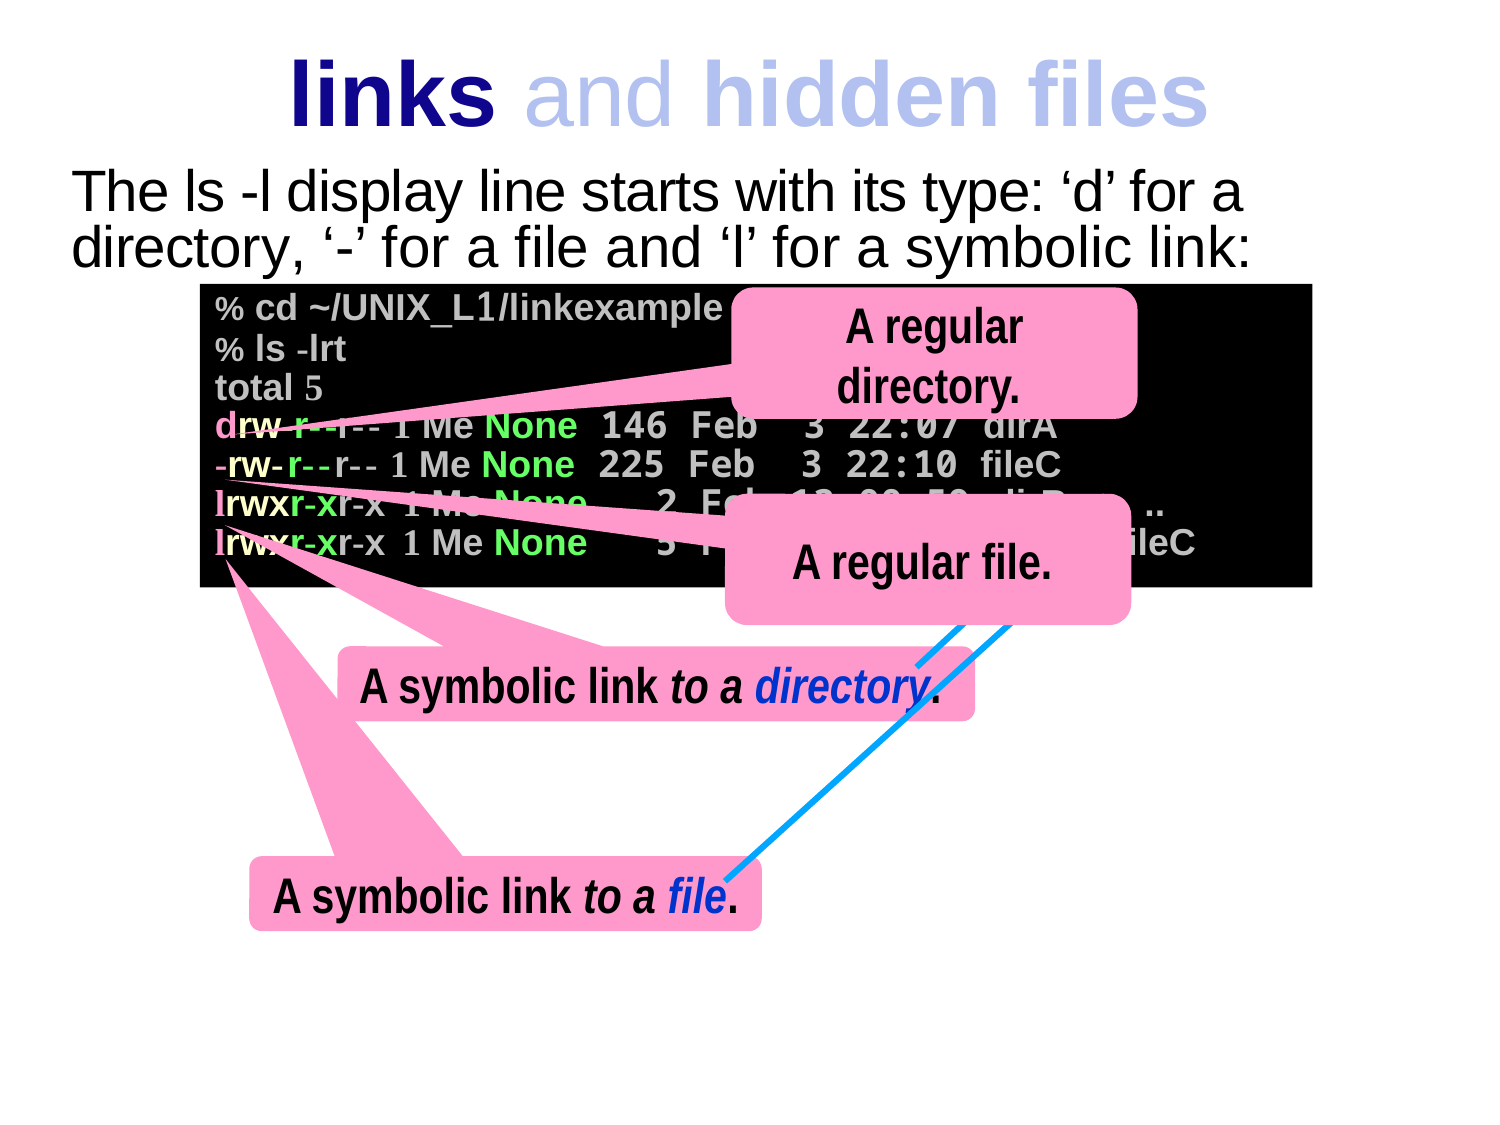

links and hidden files
	The ls -l display line starts with its type: ‘d’ for a directory, ‘-’ for a file and ‘l’ for a symbolic link:
% cd ~/UNIX_L1/linkexample
% ls -lrt
total 5
drw-r- -r- -  1 Me None 146 Feb  3 22:07 dirA
-rw- r- - r- -  1 Me None 225 Feb  3 22:10 fileC
lrwxr-xr-x  1 Me None   2 Feb 13 00:59 dirB  ->  ..
lrwxr-xr-x  1 Me None   5 Feb 13 01:00 f  ->  ./fileC
A regular directory.
A regular file.
A symbolic link to a directory.
A symbolic link to a file.